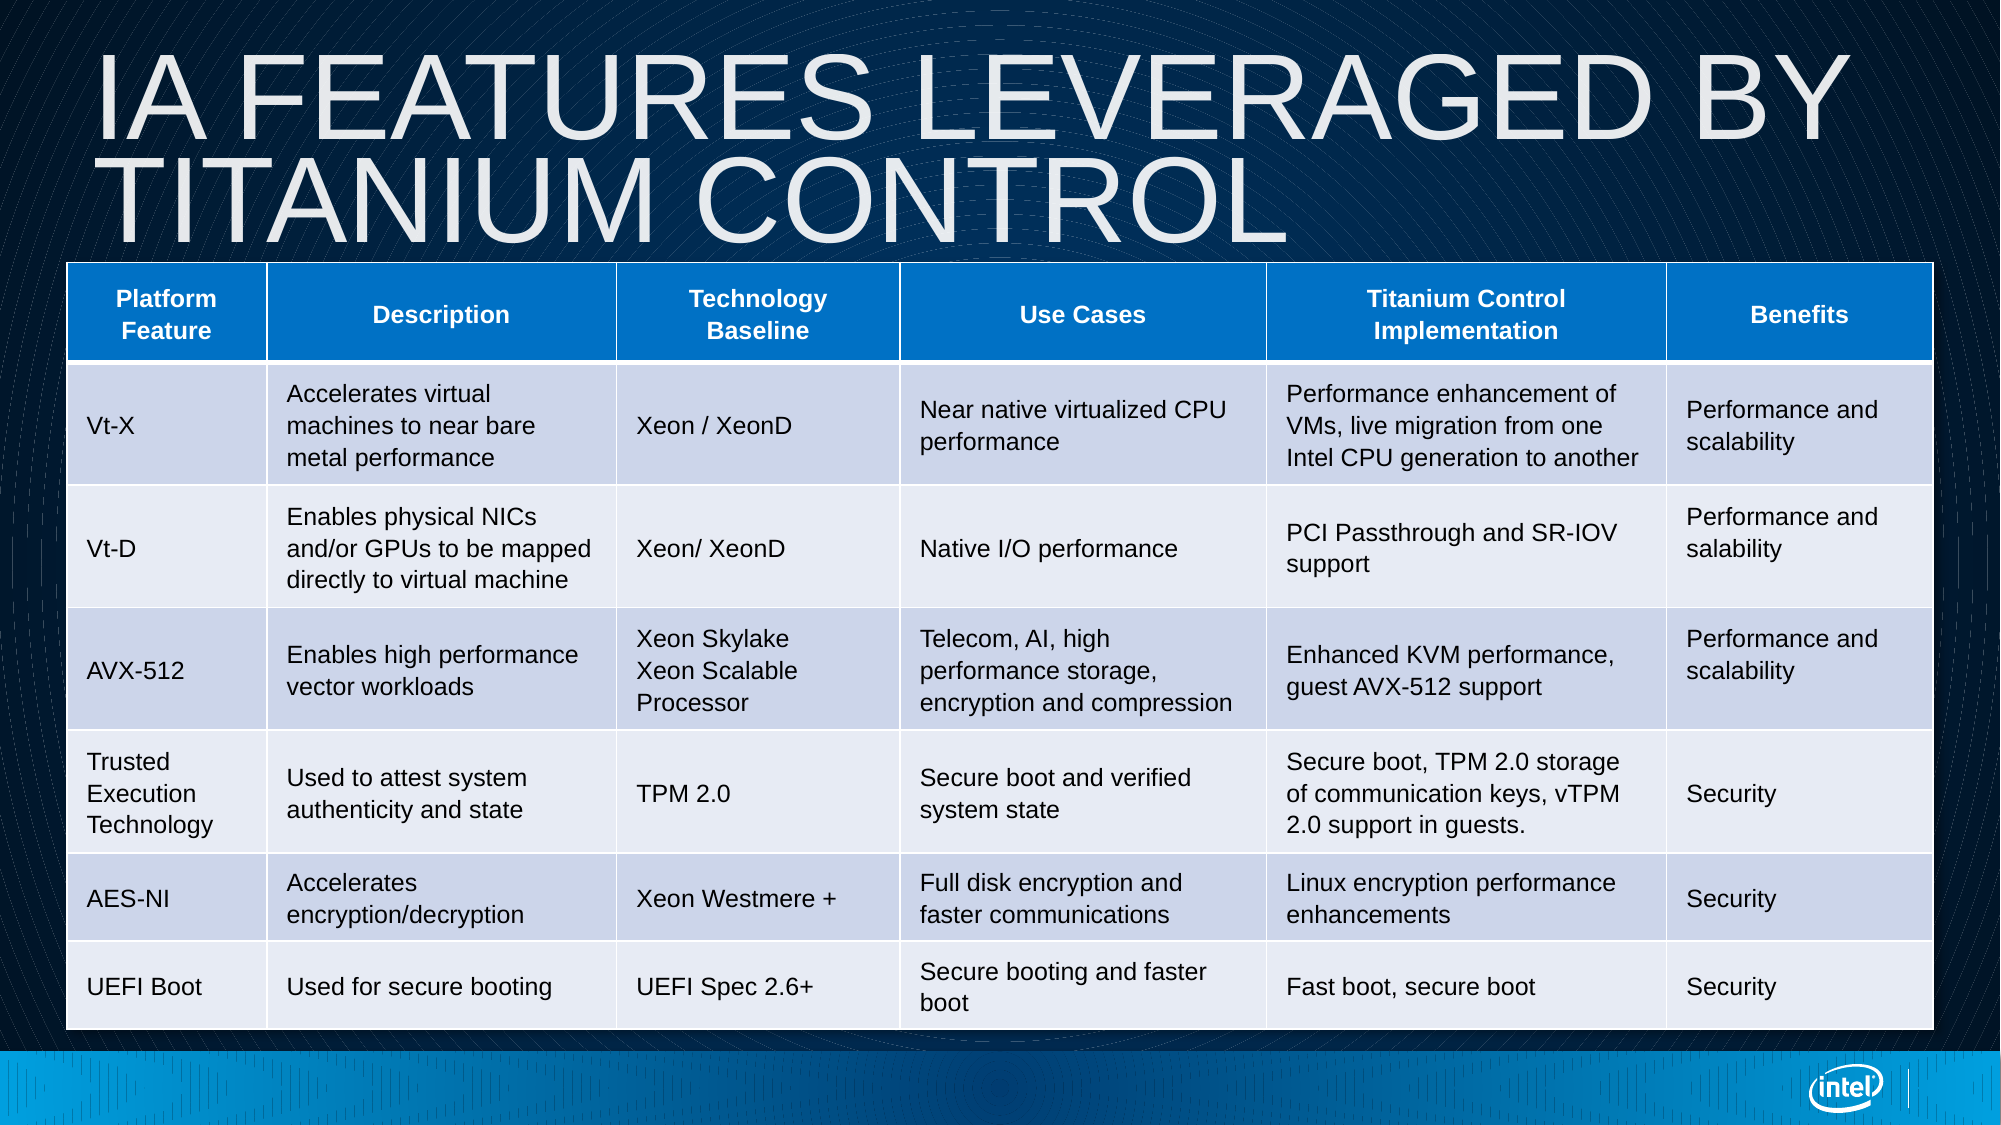

# IA FEATURES LEVERAGED BY TITANIUM CONTROL

| Platform Feature | Description | Technology Baseline | Use Cases | Titanium Control Implementation | Benefits |
| --- | --- | --- | --- | --- | --- |
| Vt-X | Accelerates virtual machines to near bare metal performance | Xeon / XeonD | Near native virtualized CPU performance | Performance enhancement of VMs, live migration from one Intel CPU generation to another | Performance and scalability |
| Vt-D | Enables physical NICs and/or GPUs to be mapped directly to virtual machine | Xeon/ XeonD | Native I/O performance | PCI Passthrough and SR-IOV support | Performance and salability |
| AVX-512 | Enables high performance vector workloads | Xeon Skylake Xeon Scalable Processor | Telecom, AI, high performance storage, encryption and compression | Enhanced KVM performance, guest AVX-512 support | Performance and scalability |
| Trusted Execution Technology | Used to attest system authenticity and state | TPM 2.0 | Secure boot and verified system state | Secure boot, TPM 2.0 storage of communication keys, vTPM 2.0 support in guests. | Security |
| AES-NI | Accelerates encryption/decryption | Xeon Westmere + | Full disk encryption and faster communications | Linux encryption performance enhancements | Security |
| UEFI Boot | Used for secure booting | UEFI Spec 2.6+ | Secure booting and faster boot | Fast boot, secure boot | Security |